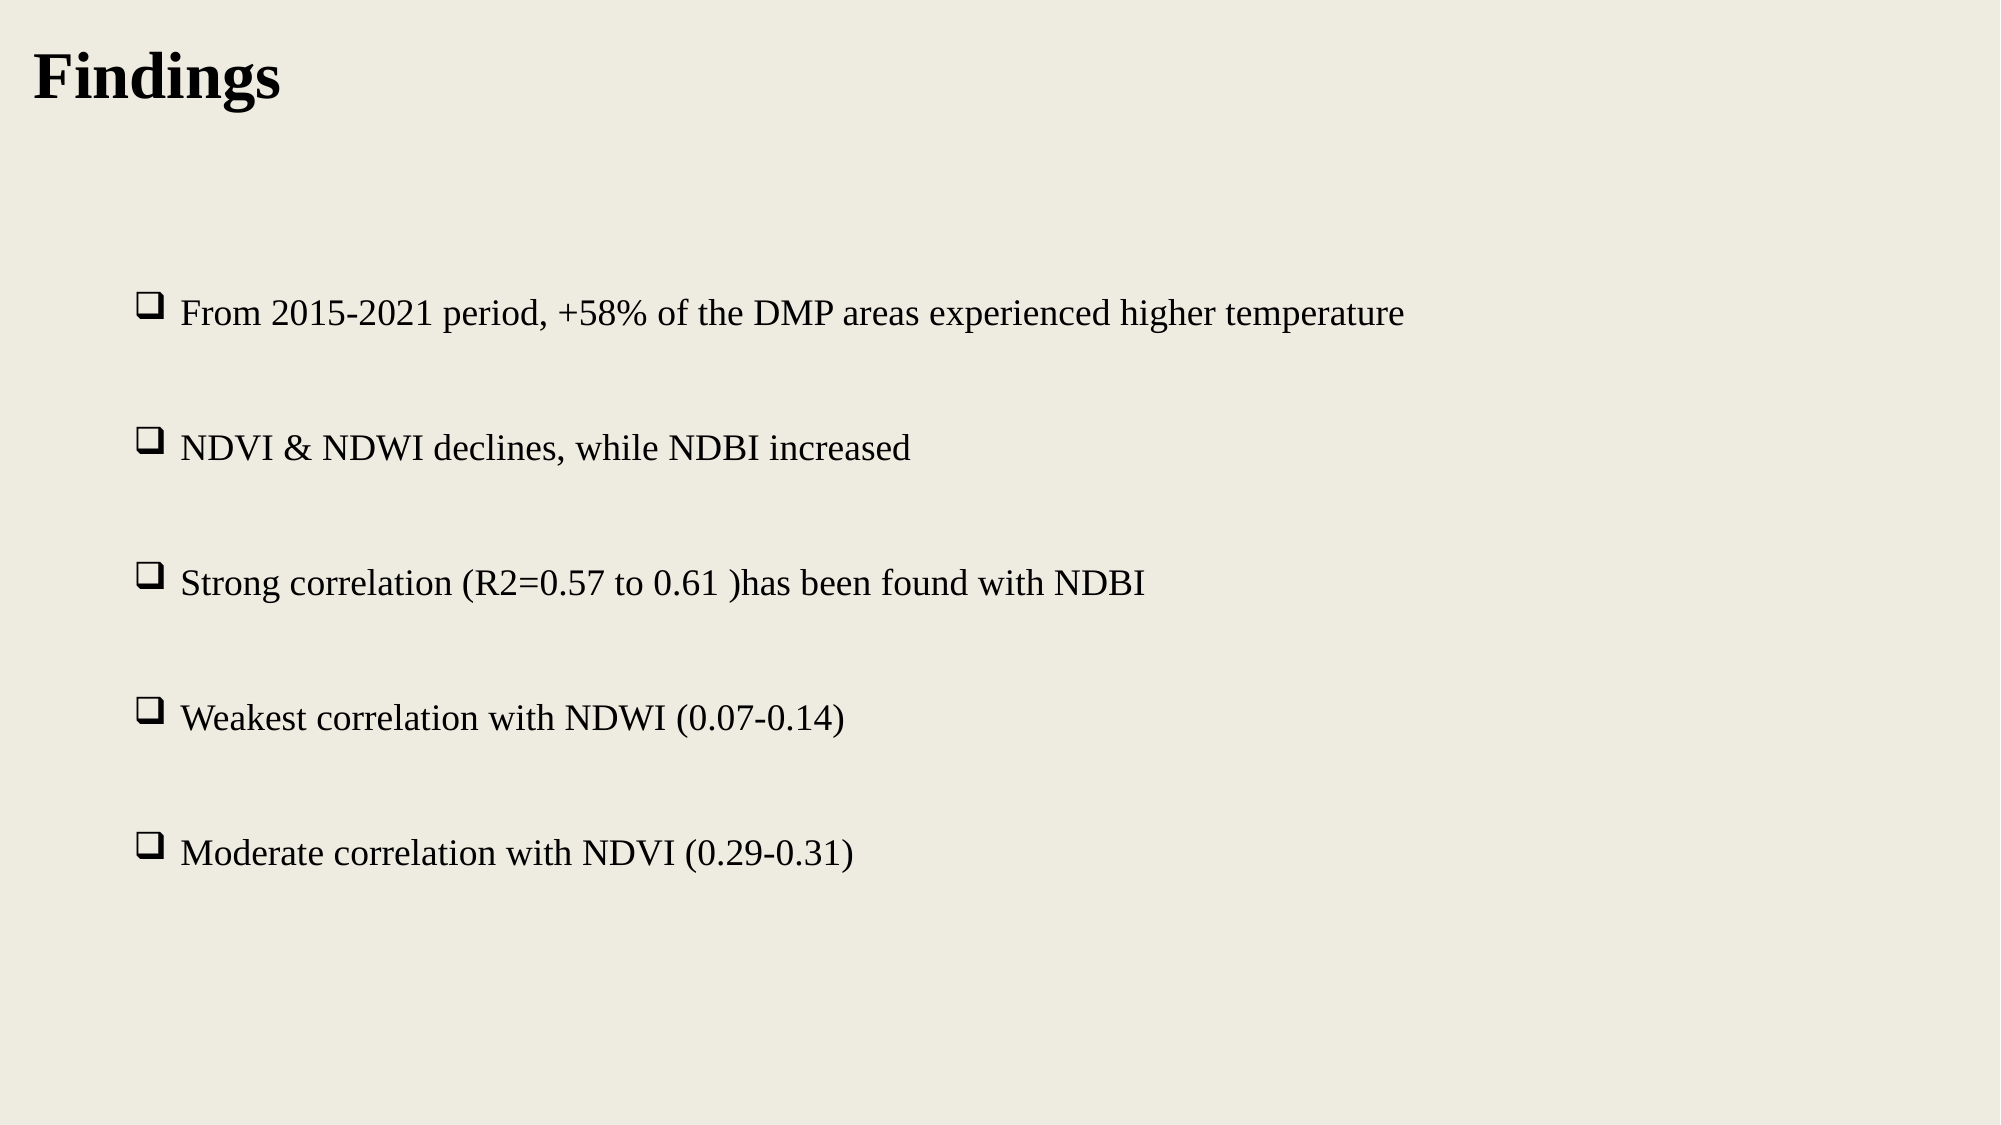

Findings
From 2015-2021 period, +58% of the DMP areas experienced higher temperature
NDVI & NDWI declines, while NDBI increased
Strong correlation (R2=0.57 to 0.61 )has been found with NDBI
Weakest correlation with NDWI (0.07-0.14)
Moderate correlation with NDVI (0.29-0.31)
16